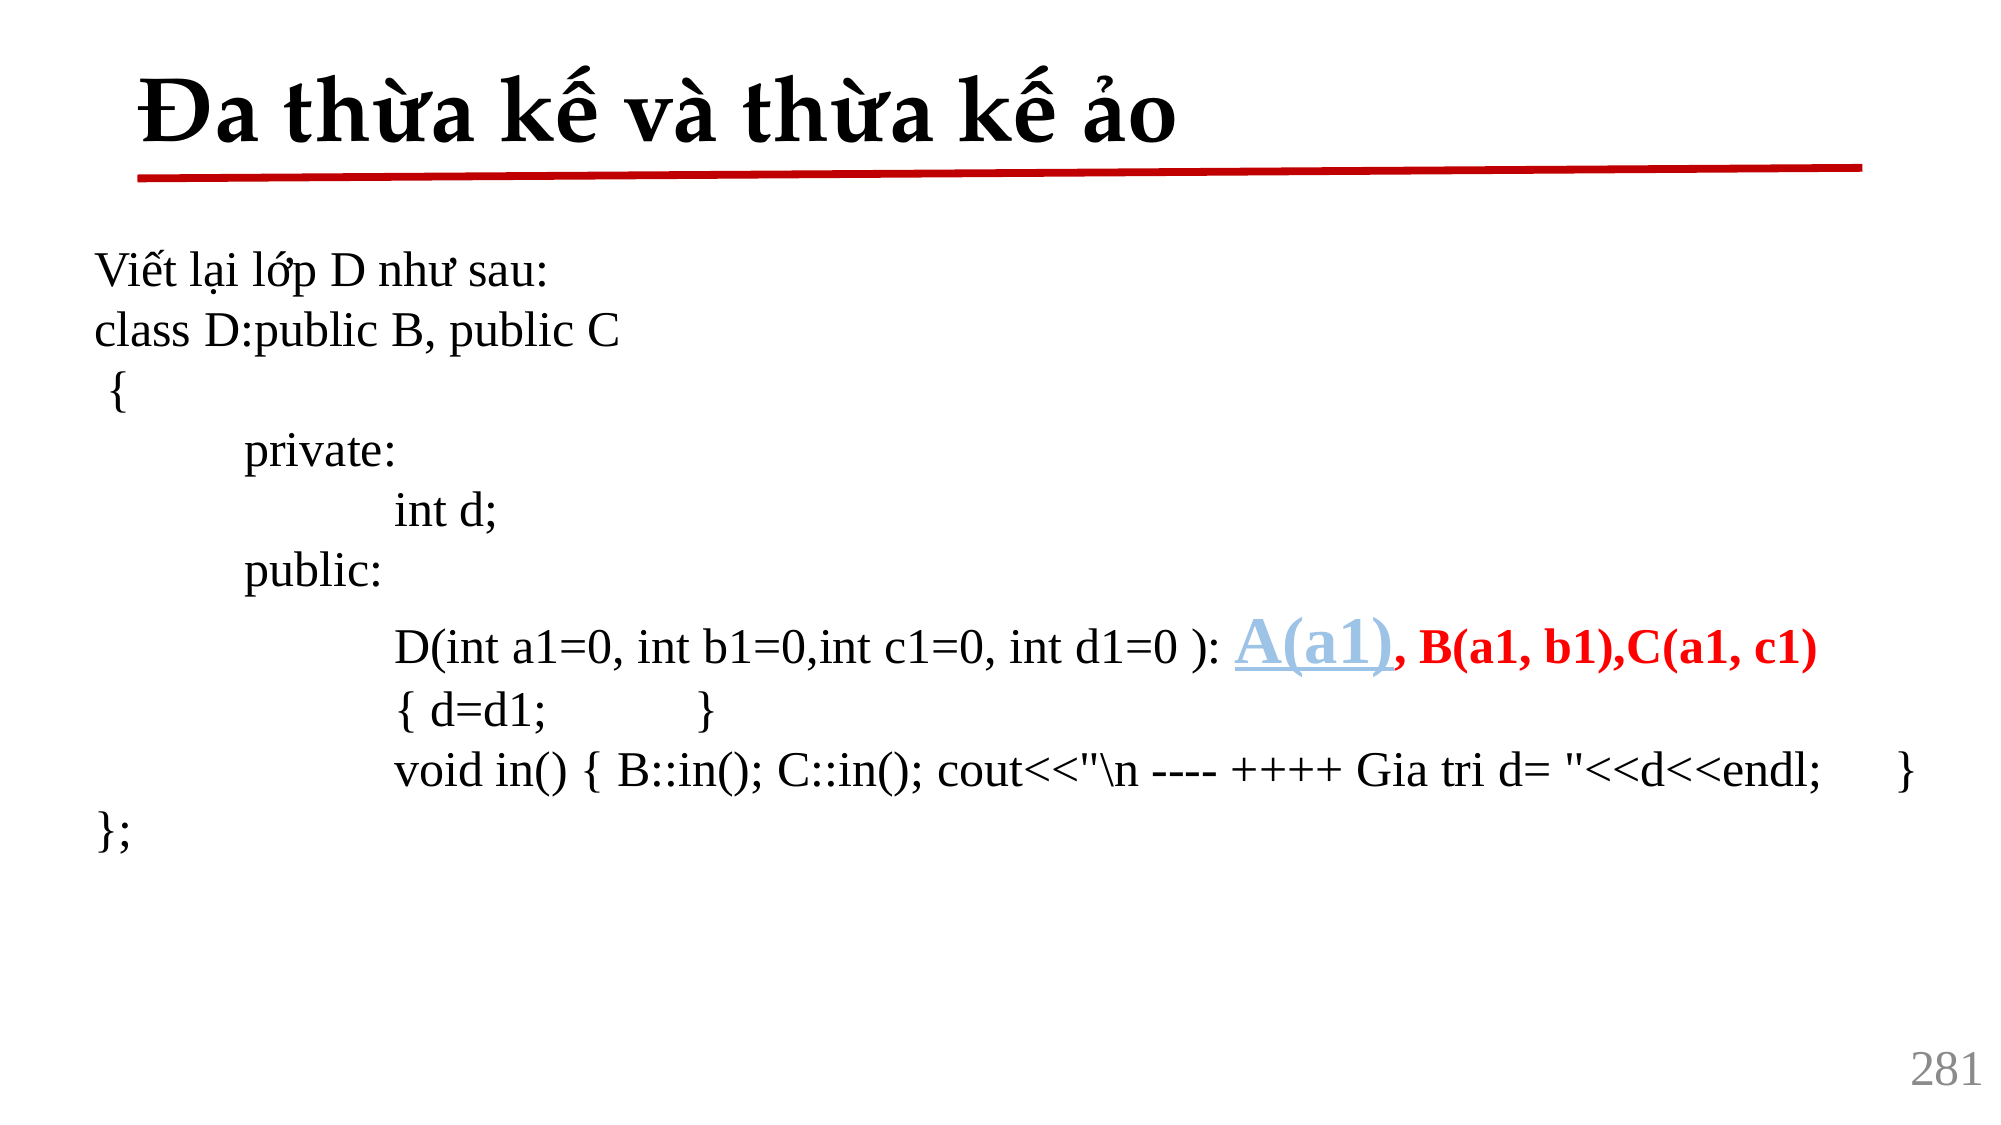

# Đa thừa kế và thừa kế ảo
Viết lại lớp D như sau:
class D:public B, public C
 {
	private:
		int d;
	public:
		D(int a1=0, int b1=0,int c1=0, int d1=0 ): A(a1), B(a1, b1),C(a1, c1)  			{ d=d1;	}
		void in() { B::in(); C::in(); cout<<"\n ---- ++++ Gia tri d= "<<d<<endl;	}
};
281